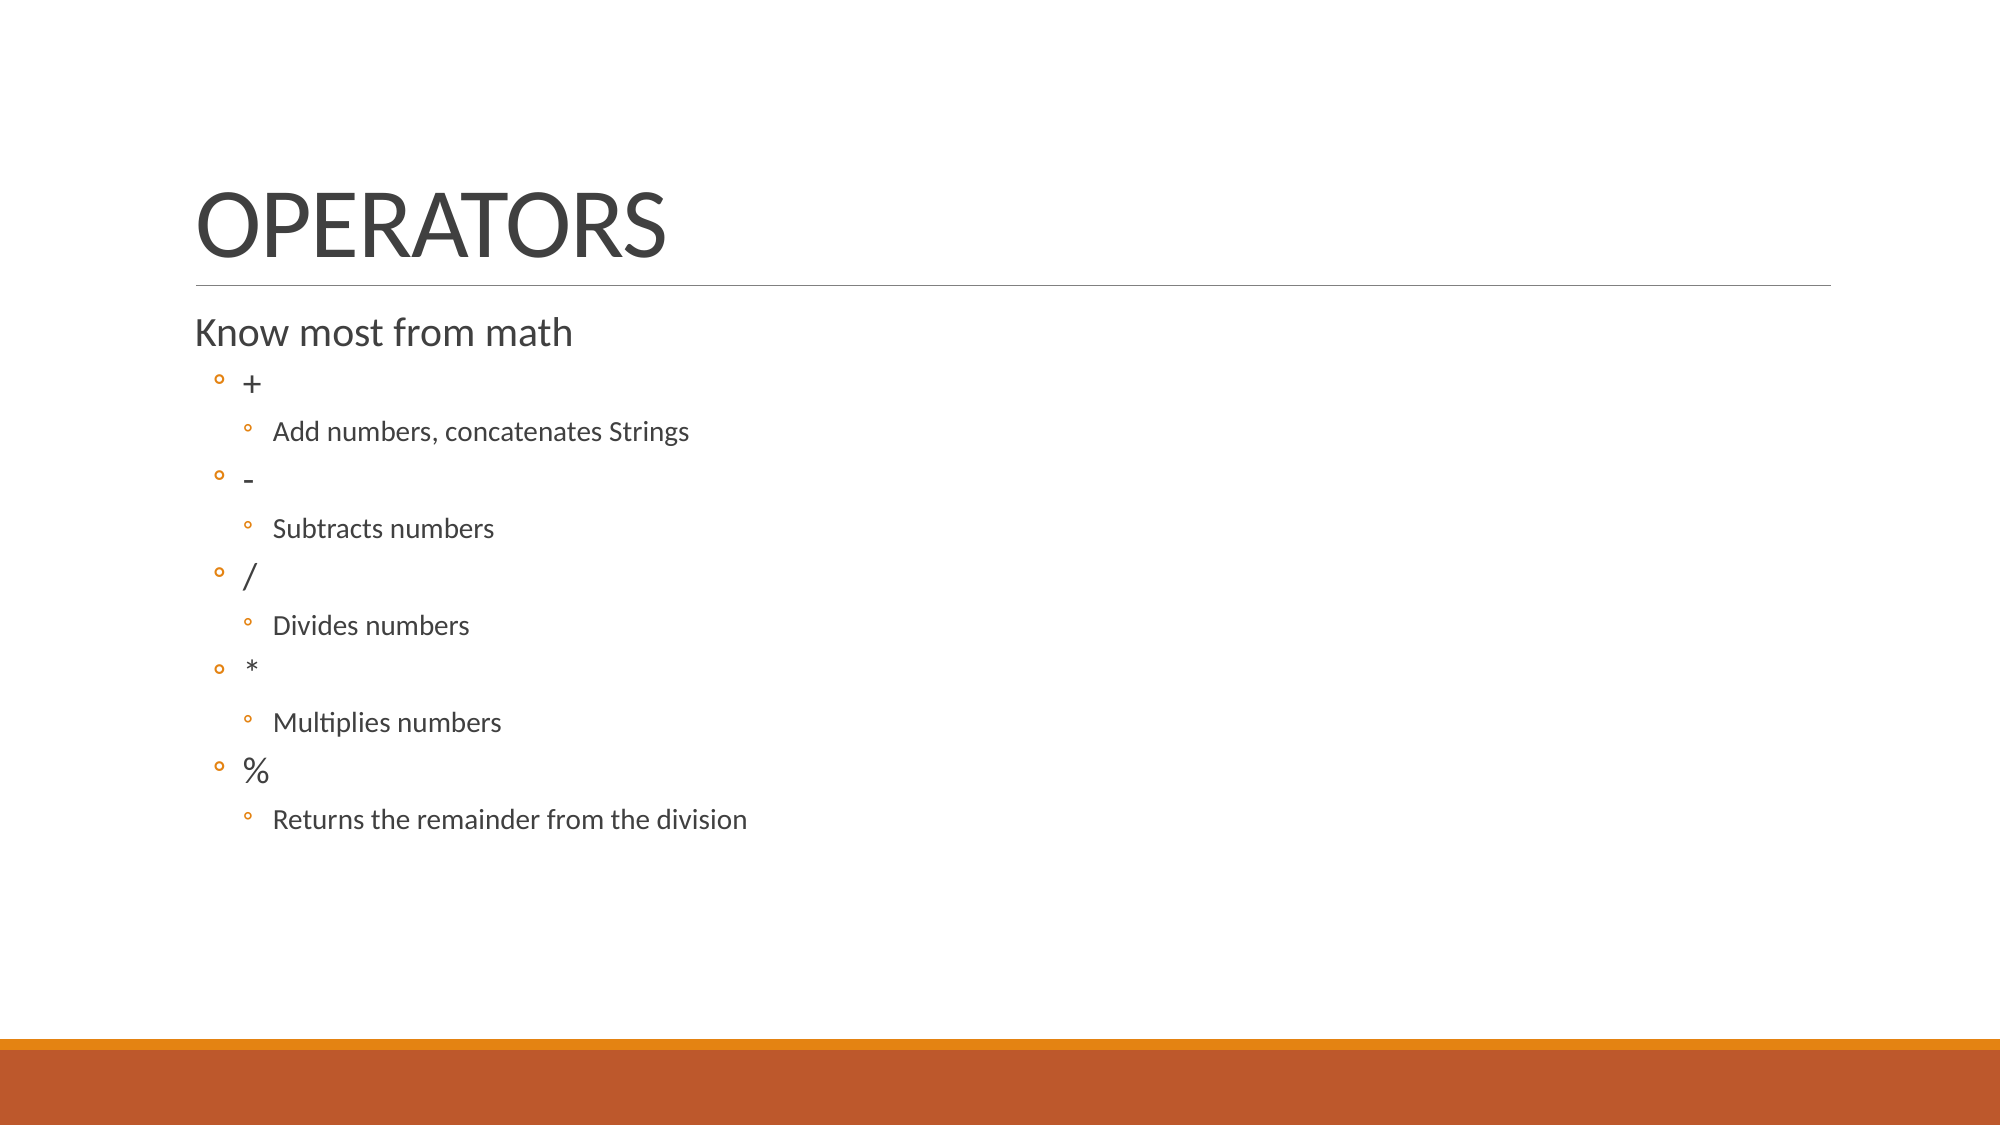

# OPERATORS
Know most from math
+
Add numbers, concatenates Strings
-
Subtracts numbers
/
Divides numbers
*
Multiplies numbers
%
Returns the remainder from the division